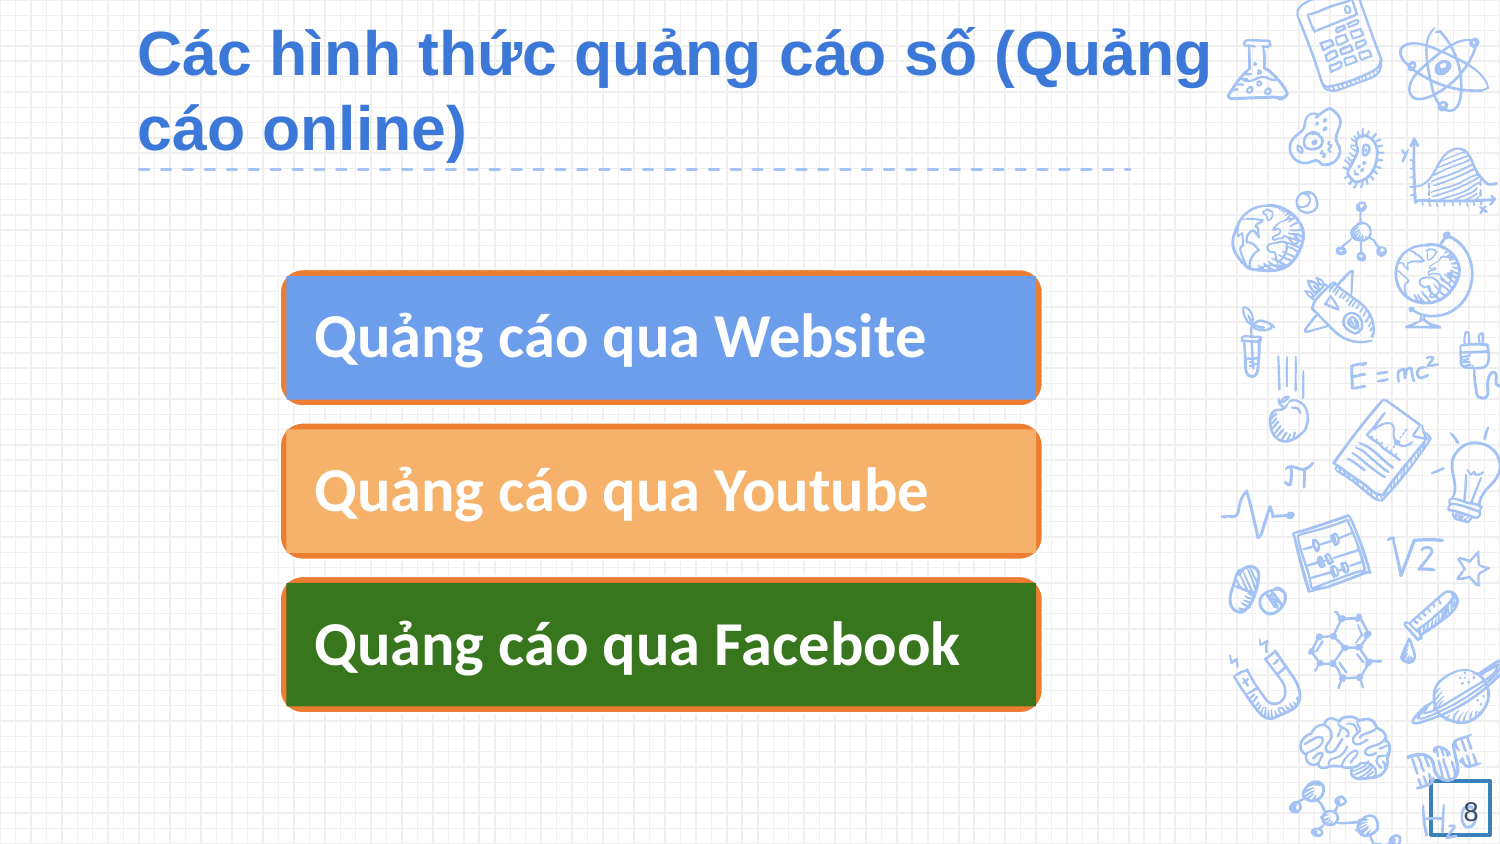

# Các hình thức quảng cáo số (Quảng cáo online)

Quảng cáo qua Website

Quảng cáo qua Youtube

Quảng cáo qua Facebook
8